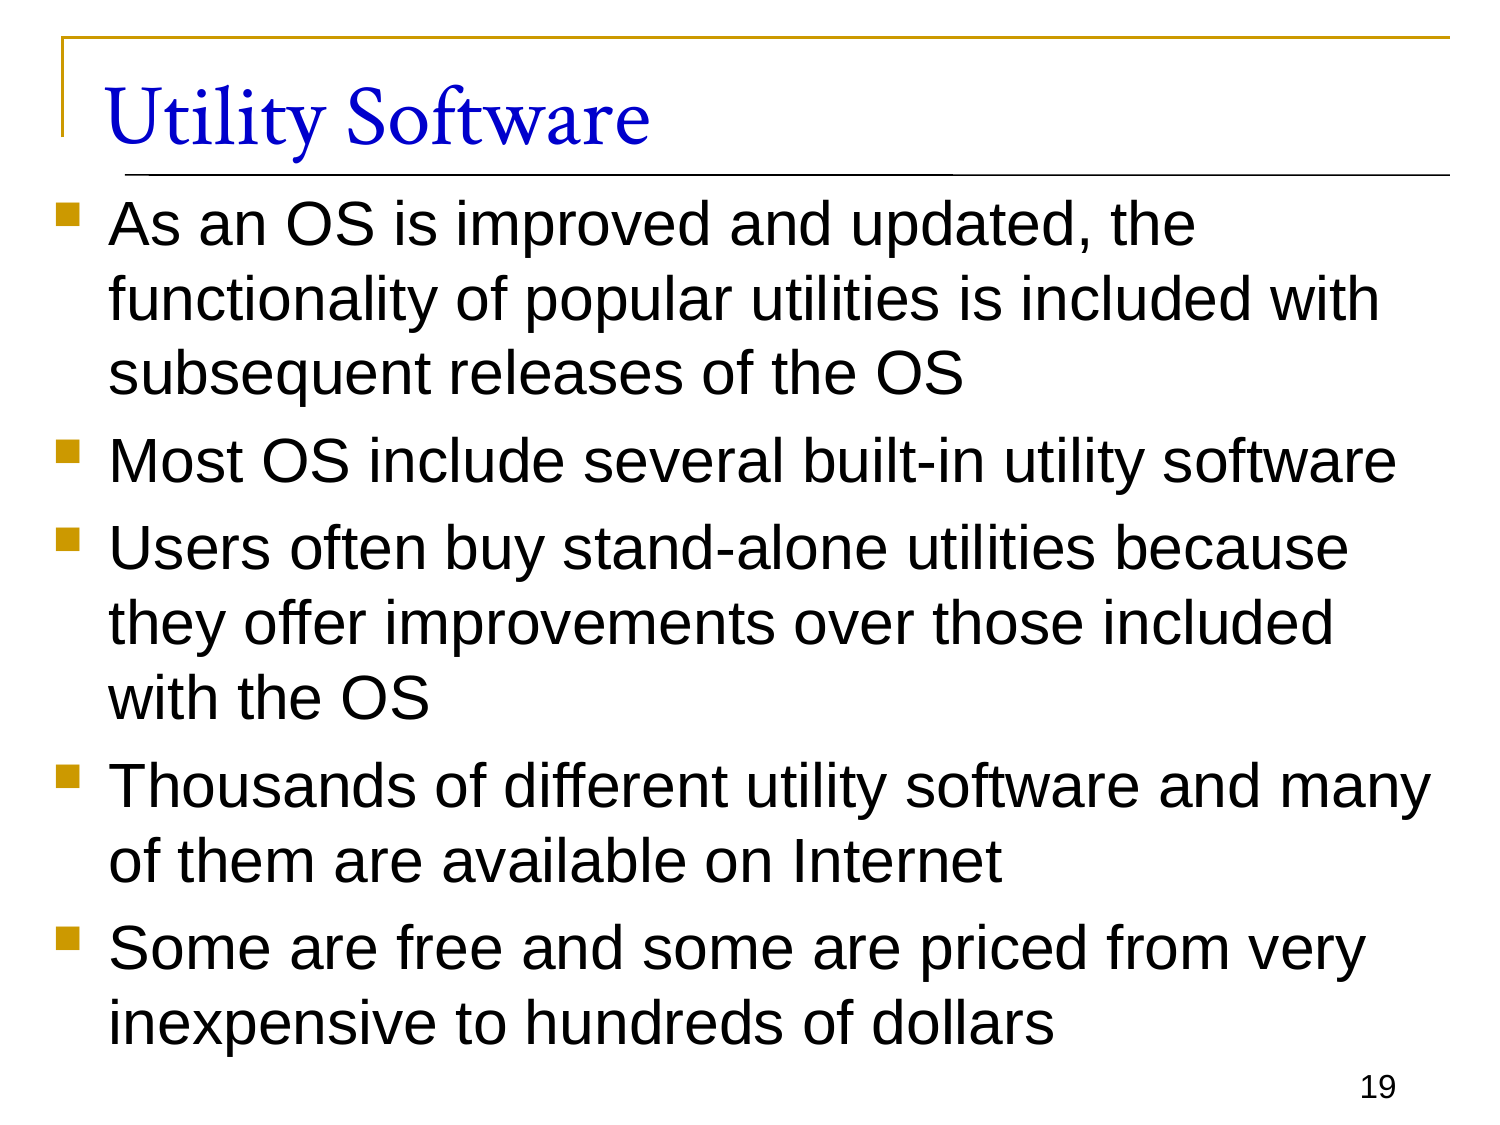

# Utility Software
As an OS is improved and updated, the functionality of popular utilities is included with subsequent releases of the OS
Most OS include several built-in utility software
Users often buy stand-alone utilities because they offer improvements over those included with the OS
Thousands of different utility software and many of them are available on Internet
Some are free and some are priced from very inexpensive to hundreds of dollars